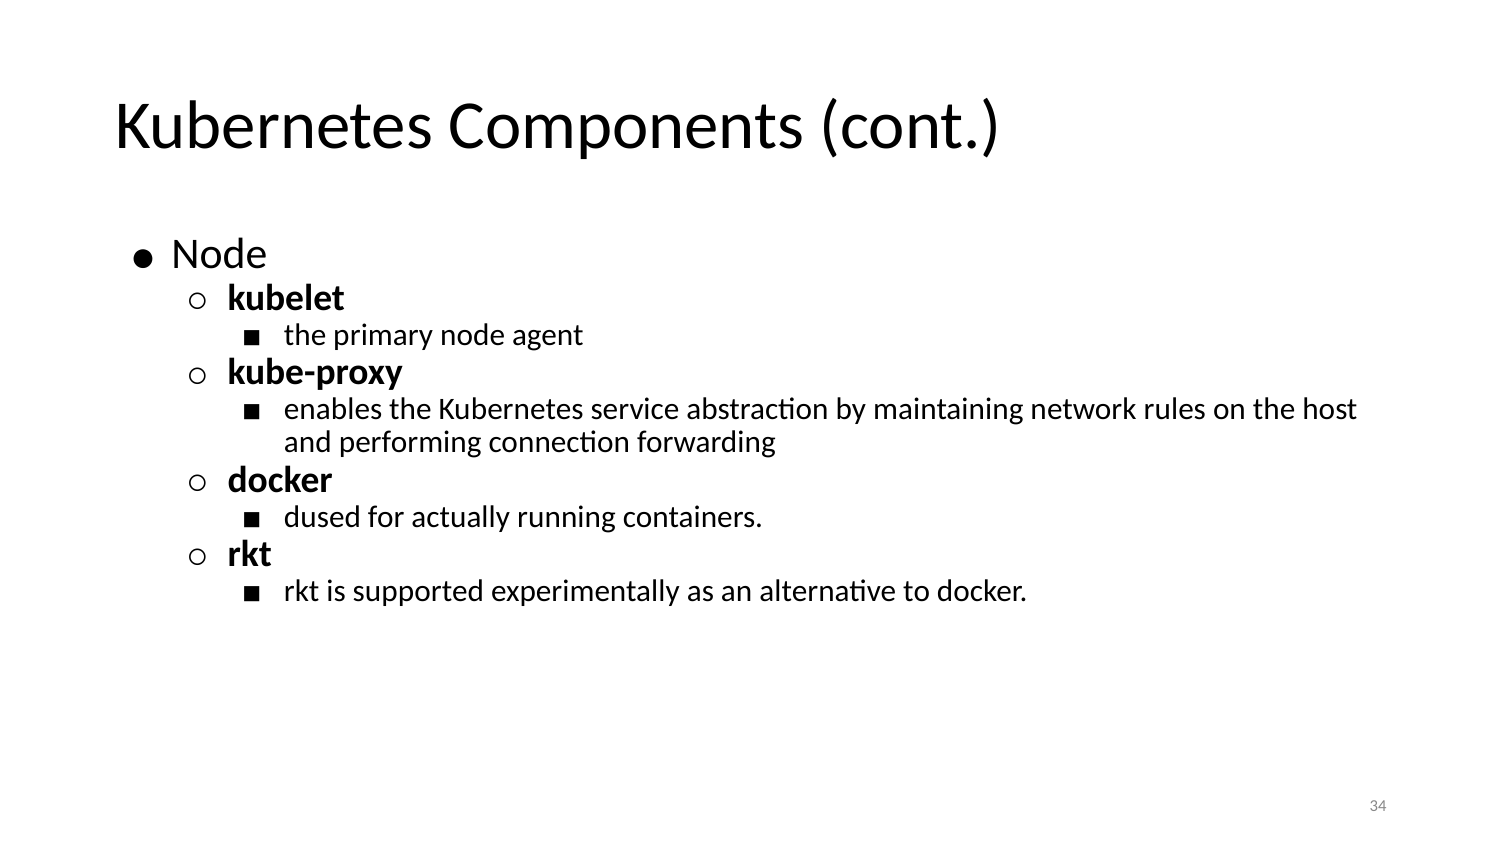

# Kubernetes Components (cont.)
Node
kubelet
the primary node agent
kube-proxy
enables the Kubernetes service abstraction by maintaining network rules on the host and performing connection forwarding
docker
dused for actually running containers.
rkt
rkt is supported experimentally as an alternative to docker.
34